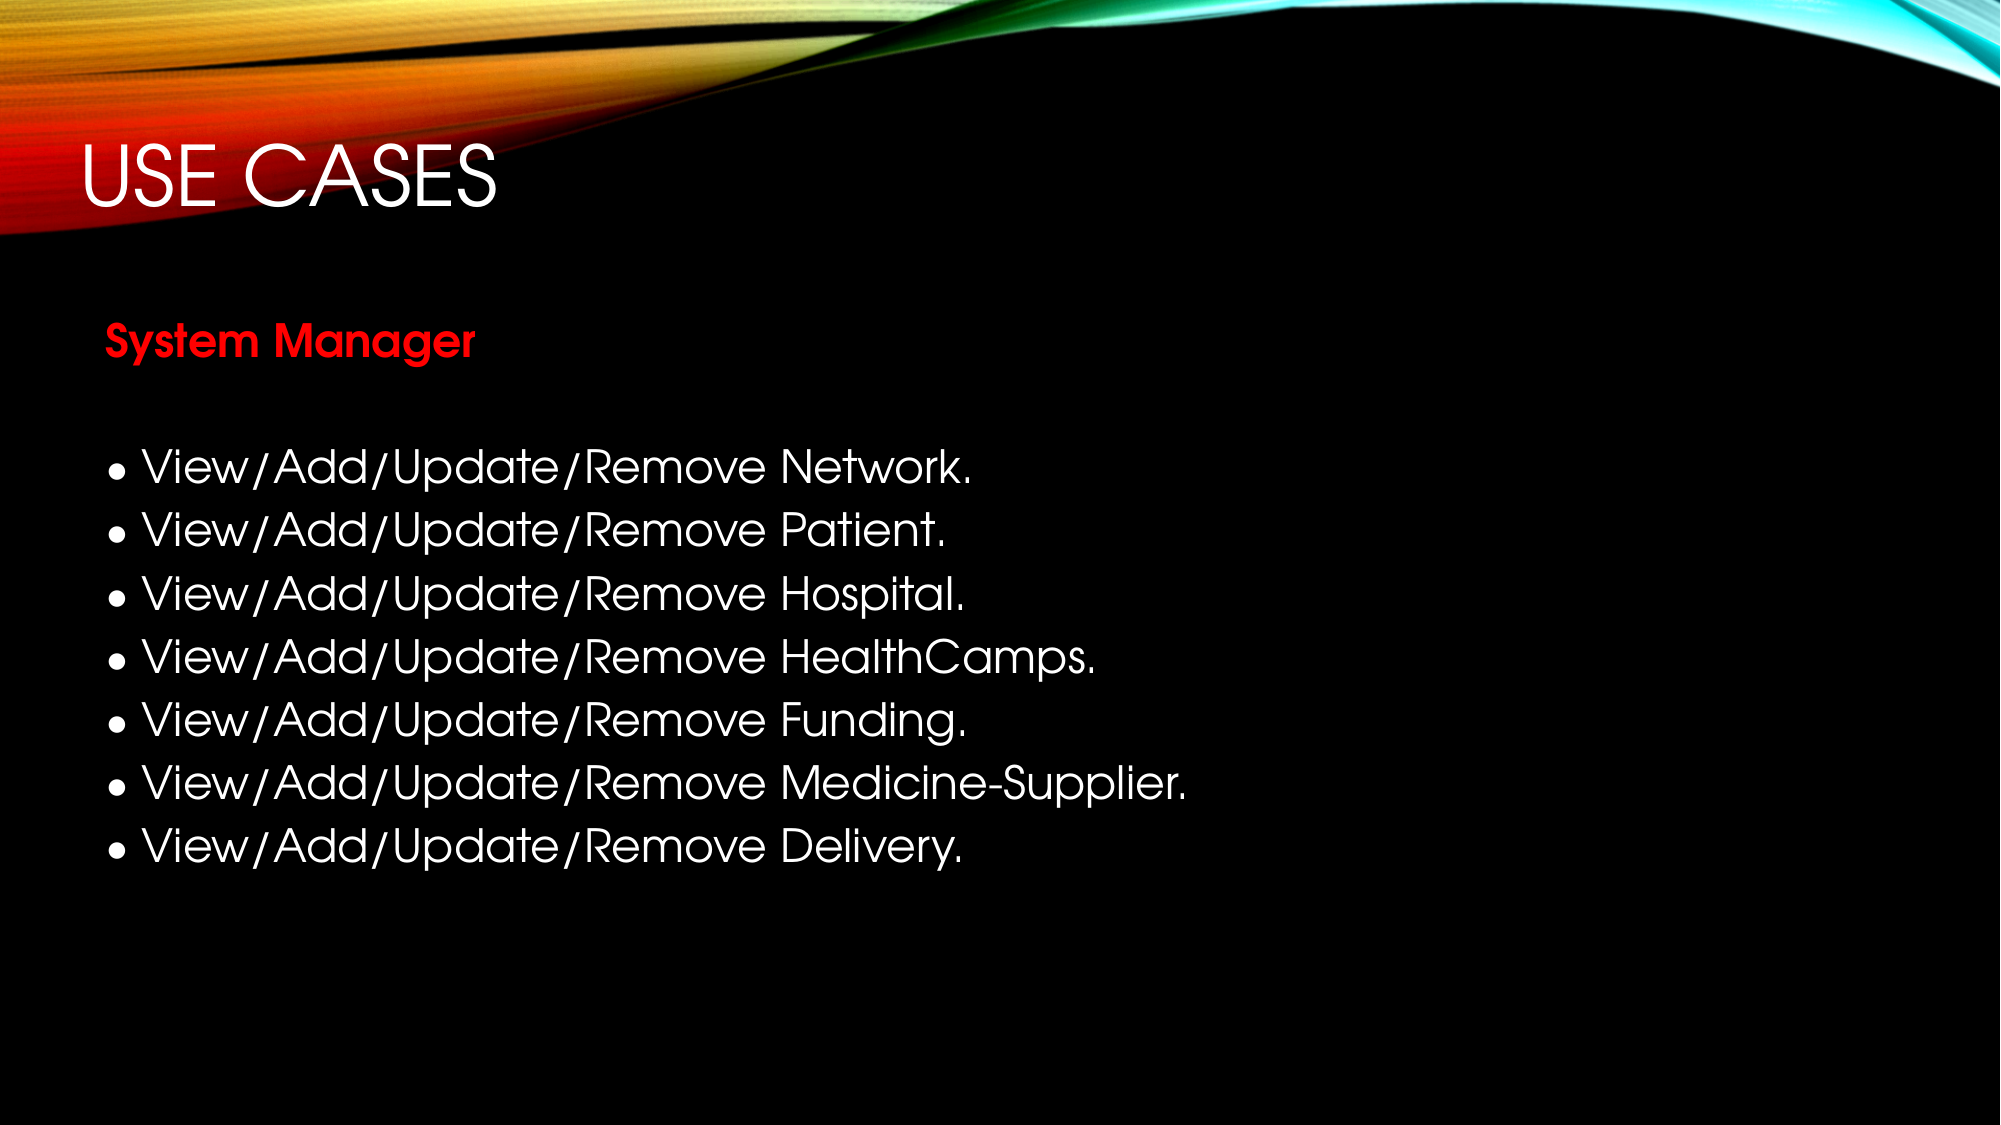

# USE CASES
System Manager

• View/Add/Update/Remove Network.
• View/Add/Update/Remove Patient.
• View/Add/Update/Remove Hospital.
• View/Add/Update/Remove HealthCamps.
• View/Add/Update/Remove Funding.
• View/Add/Update/Remove Medicine-Supplier.
• View/Add/Update/Remove Delivery.